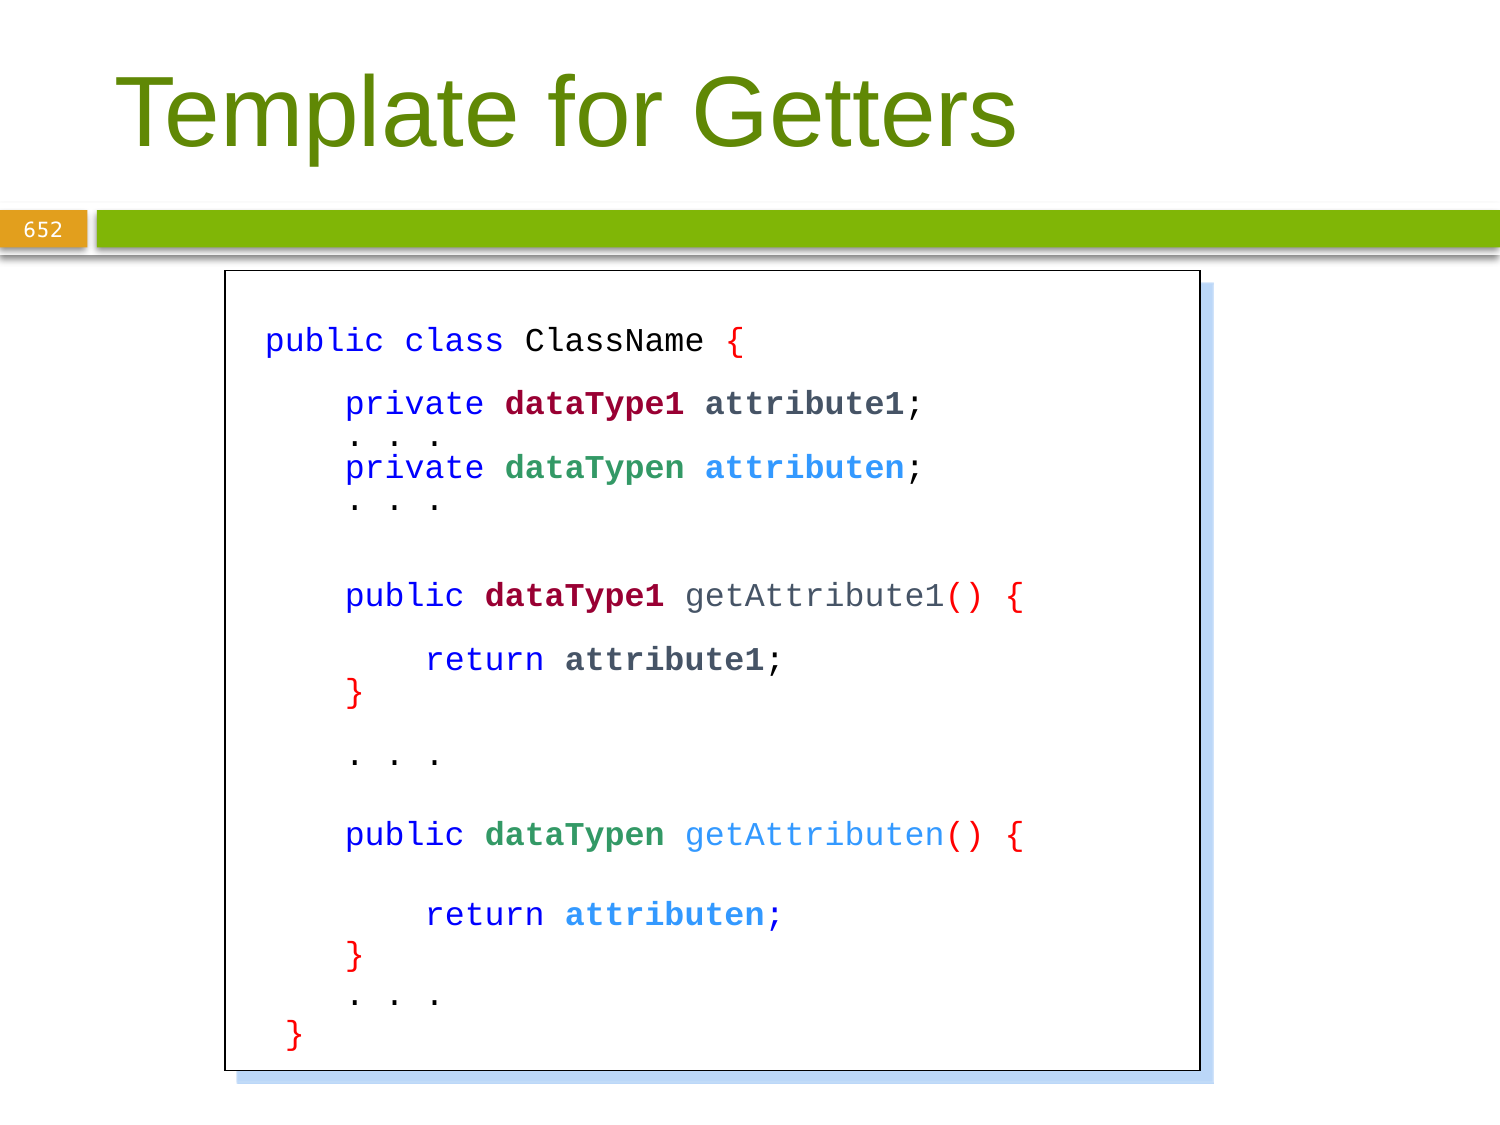

# Template for Getters
652

public class ClassName {

    private dataType1 attribute1;
    . . .
    private dataTypen attributen;
    . . .

    public dataType1 getAttribute1() {

        return attribute1;
    }

    . . .

    public dataTypen getAttributen() {

        return attributen;
    }
    . . .
 }